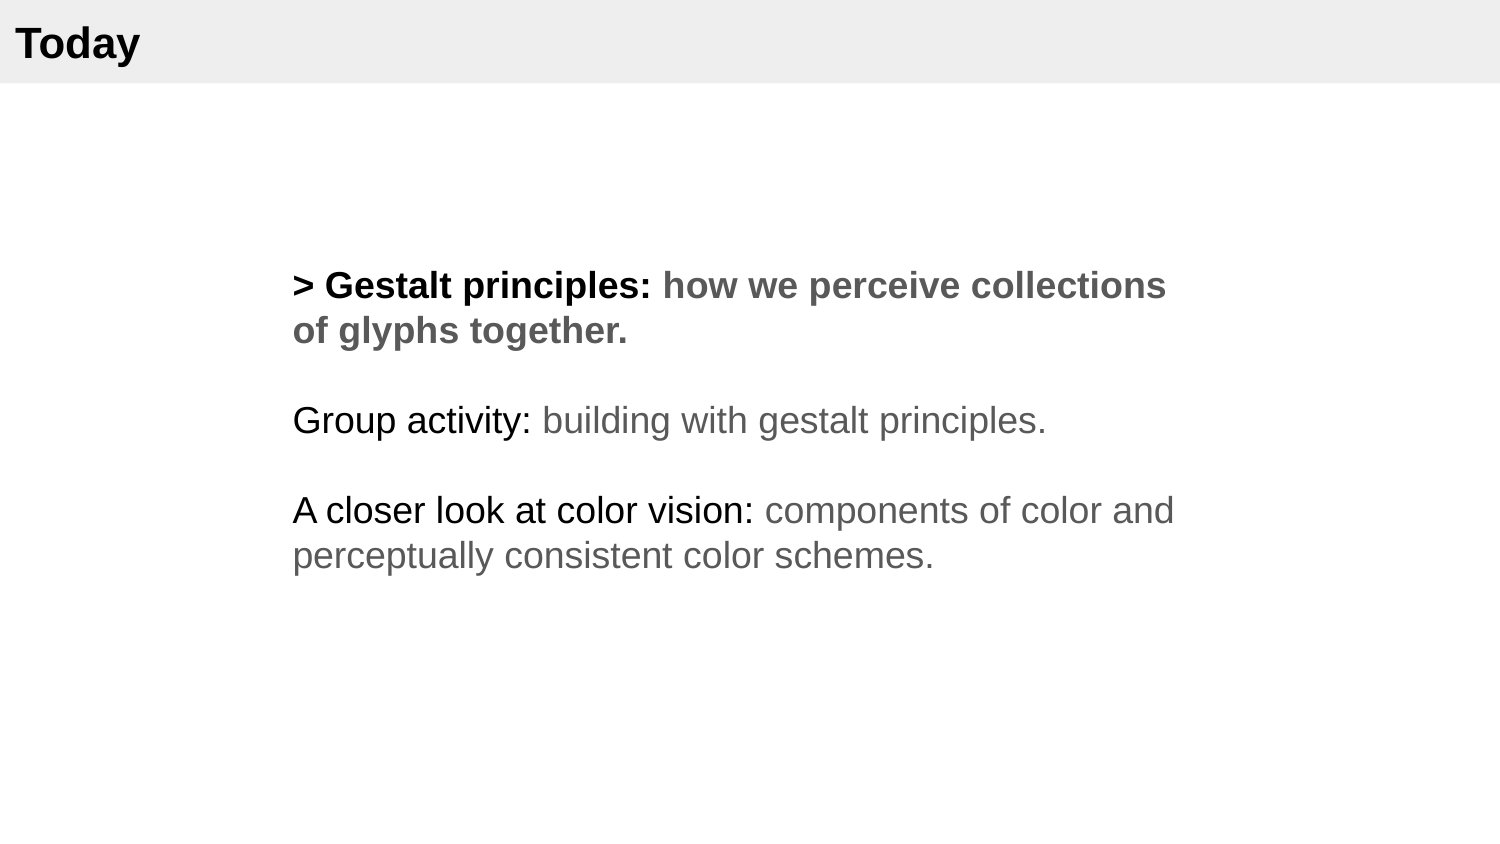

Today

> Gestalt principles: how we perceive collections of glyphs together.

Group activity: building with gestalt principles.

A closer look at color vision: components of color and perceptually consistent color schemes.